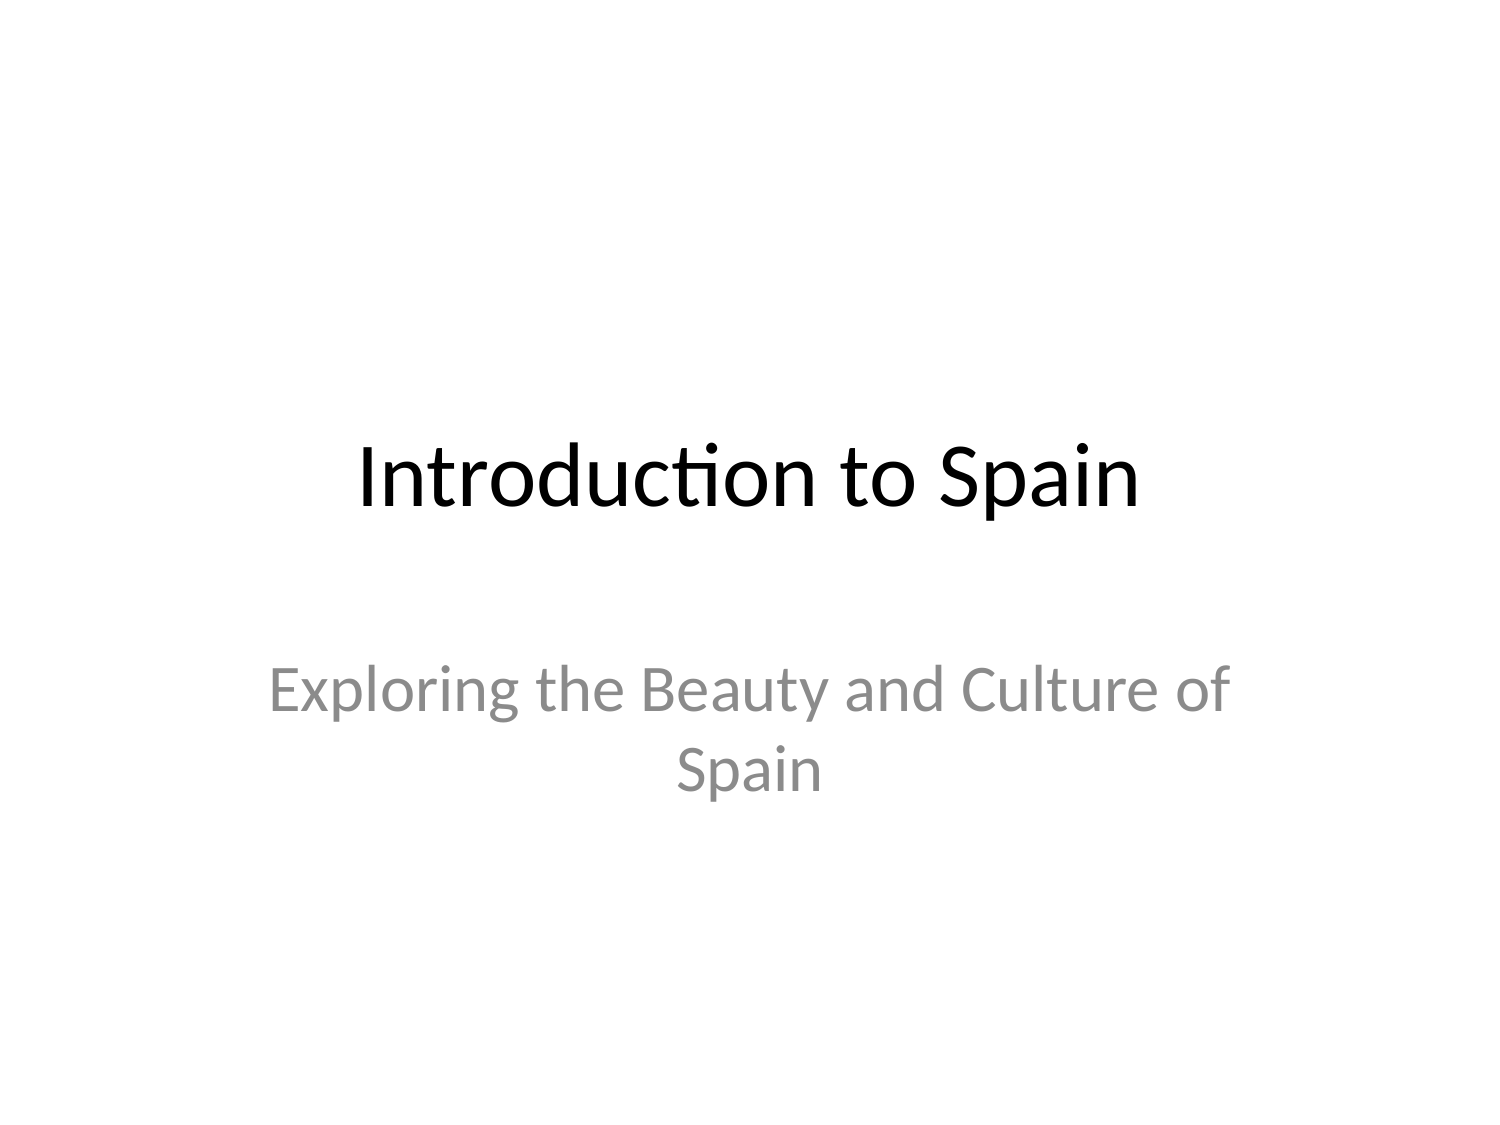

# Introduction to Spain
Exploring the Beauty and Culture of Spain